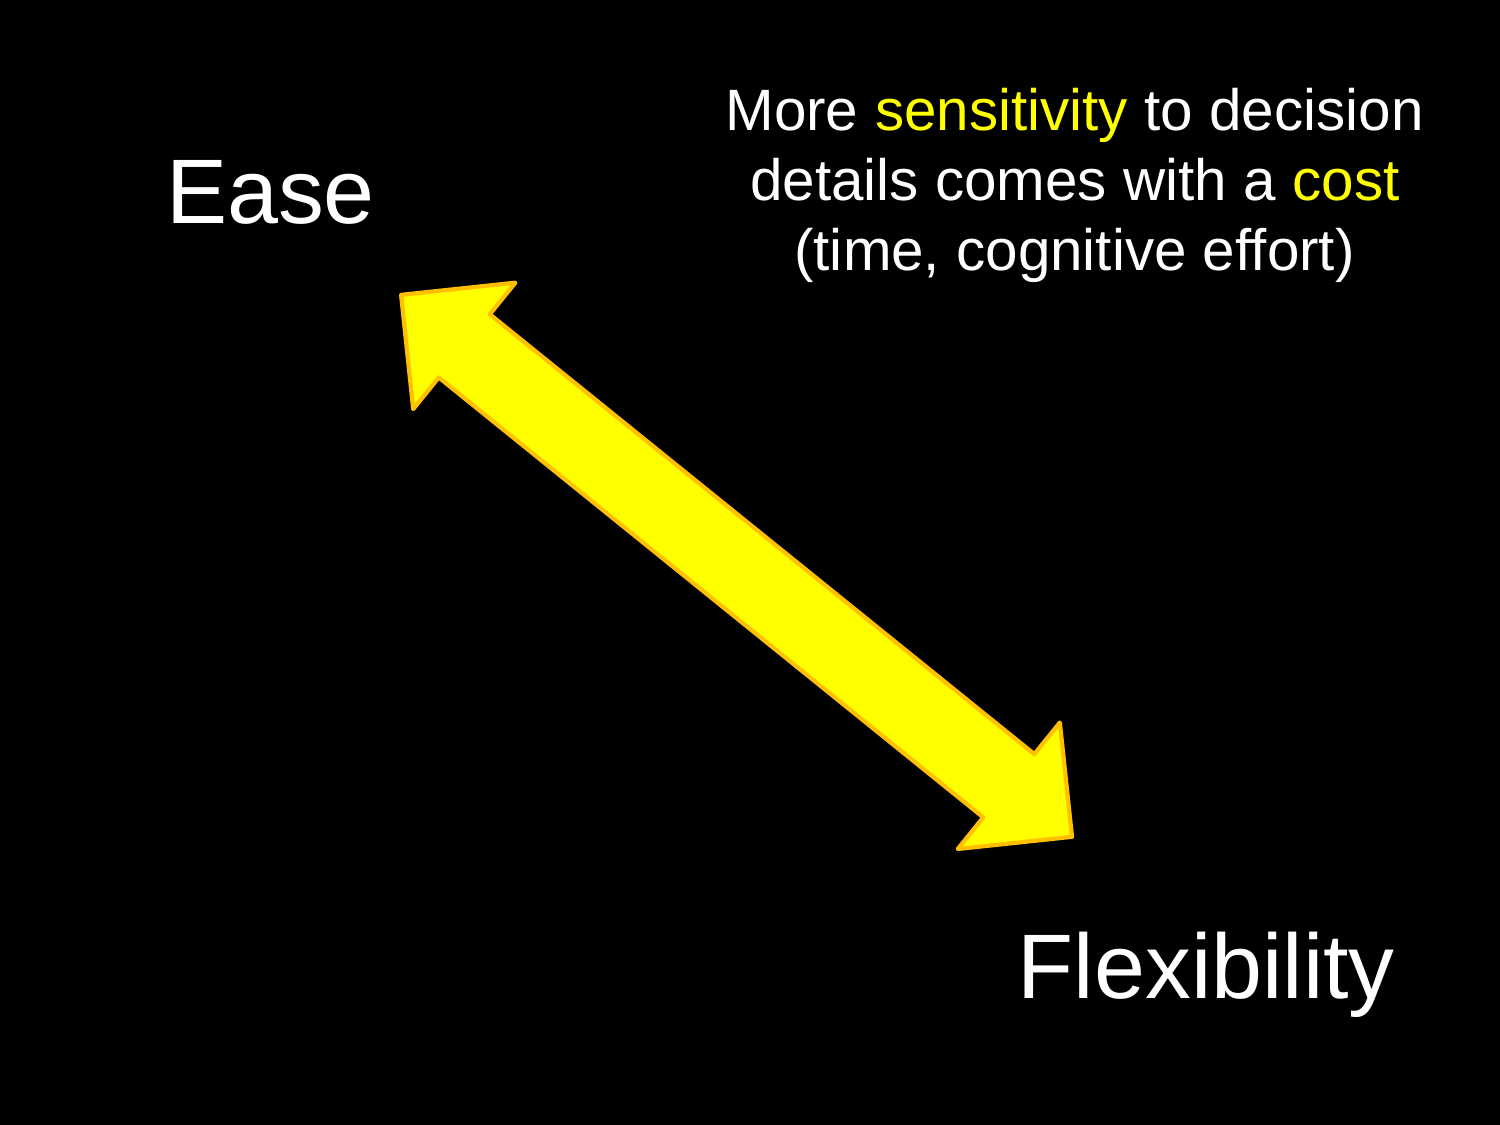

More sensitivity to decision details comes with a cost (time, cognitive effort)
Ease

Flexibility